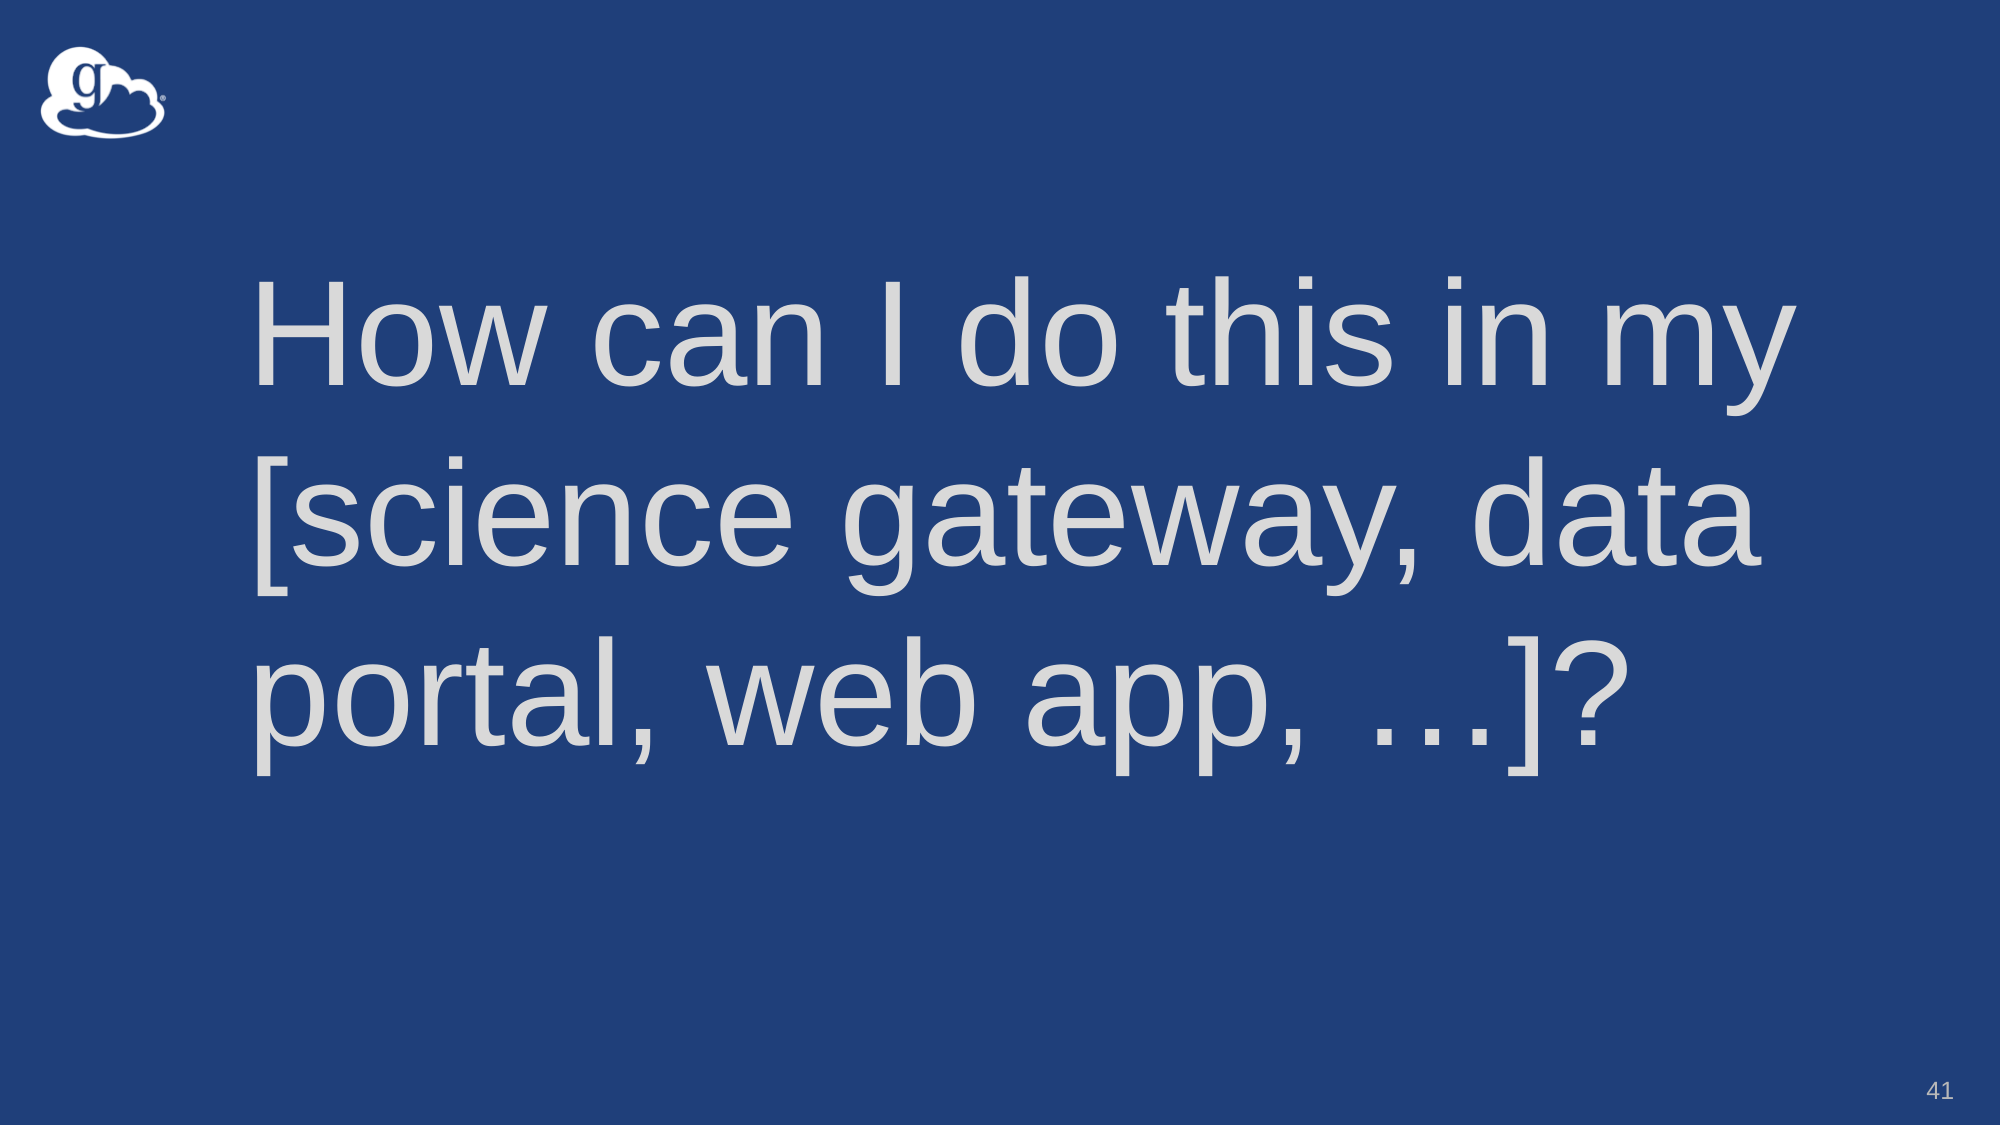

How can I do this in my [science gateway, data portal, web app, …]?
41